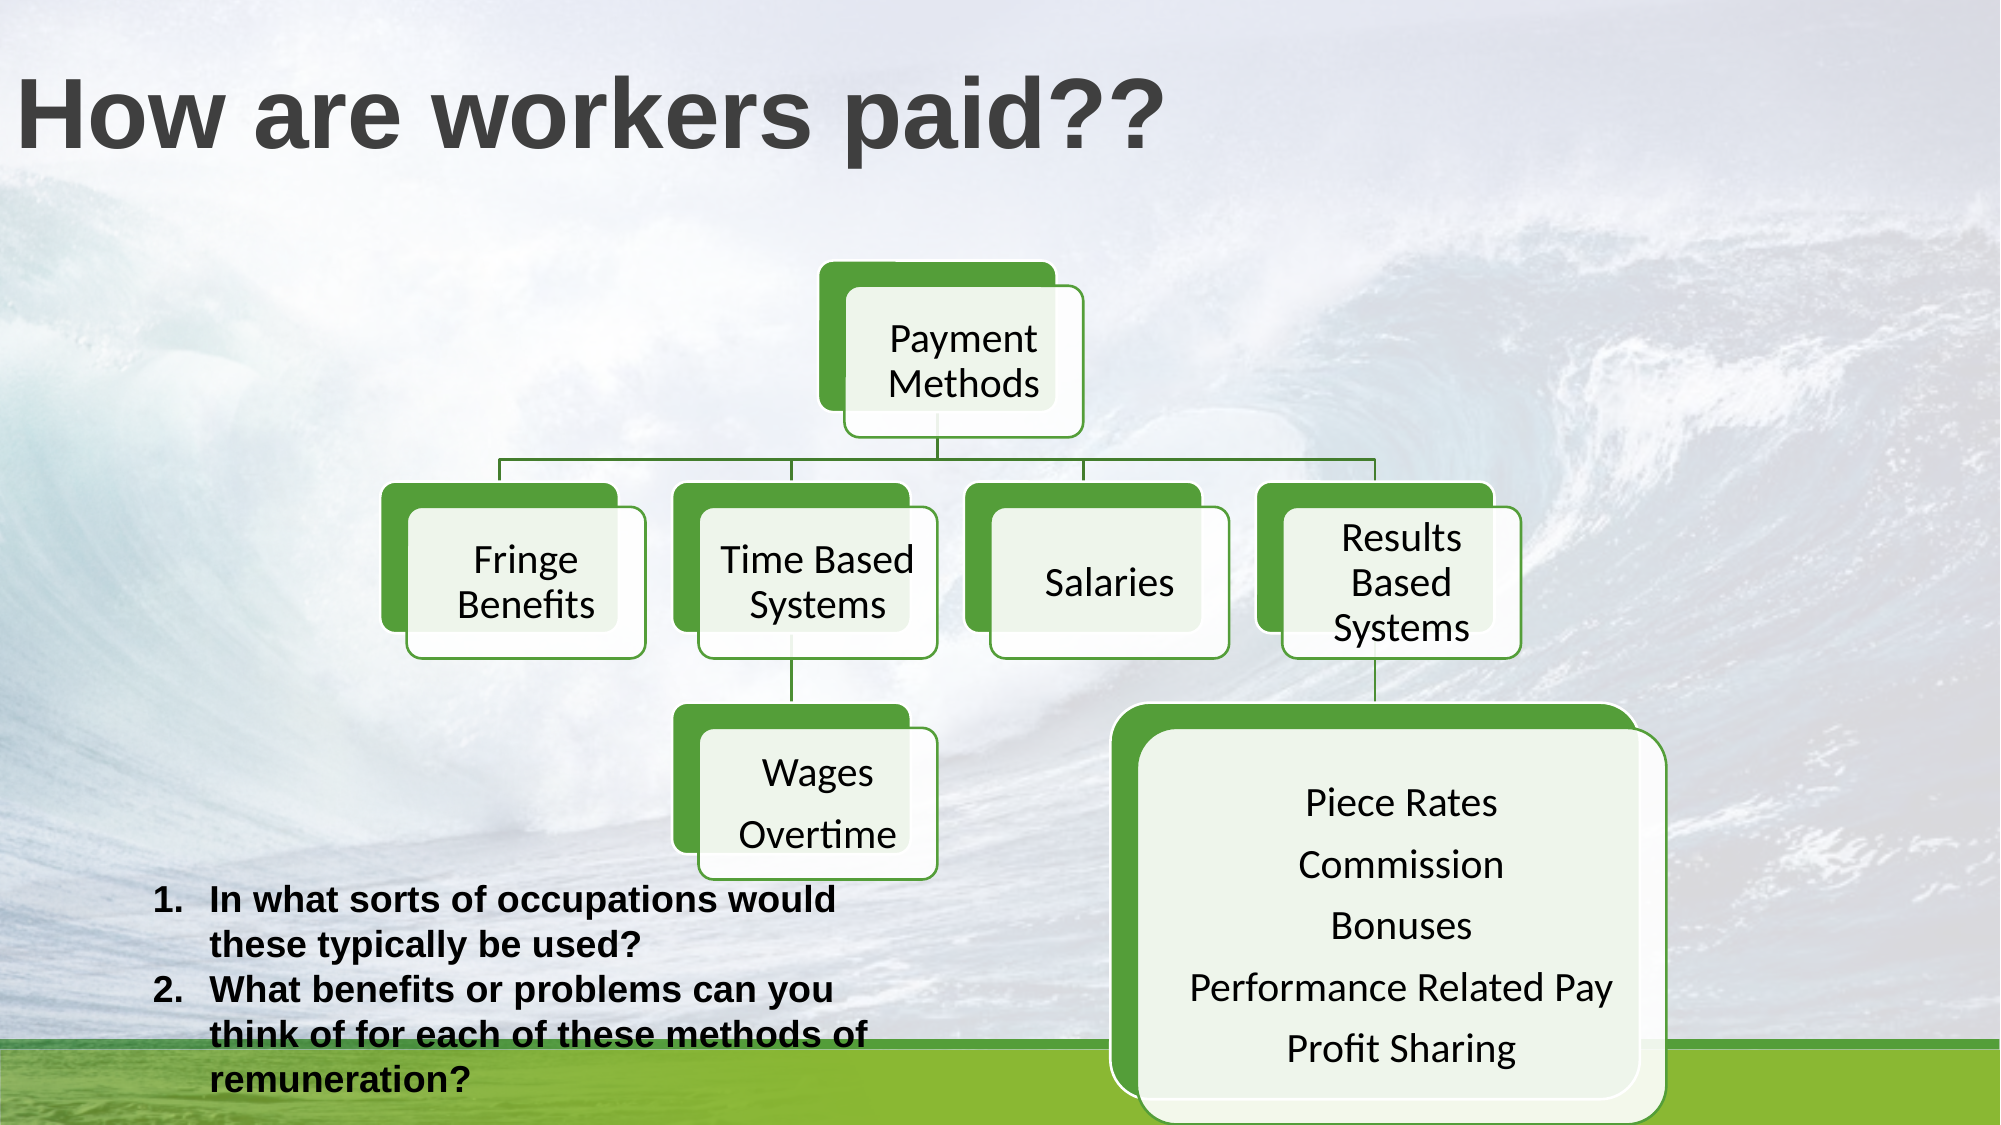

How are workers paid??

Payment Methods

Time Based Systems

Results Based Systems

Fringe Benefits

Salaries

Wages
Overtime

Piece Rates
Commission
Bonuses
Performance Related Pay
Profit Sharing
In what sorts of occupations would these typically be used?
What benefits or problems can you think of for each of these methods of remuneration?